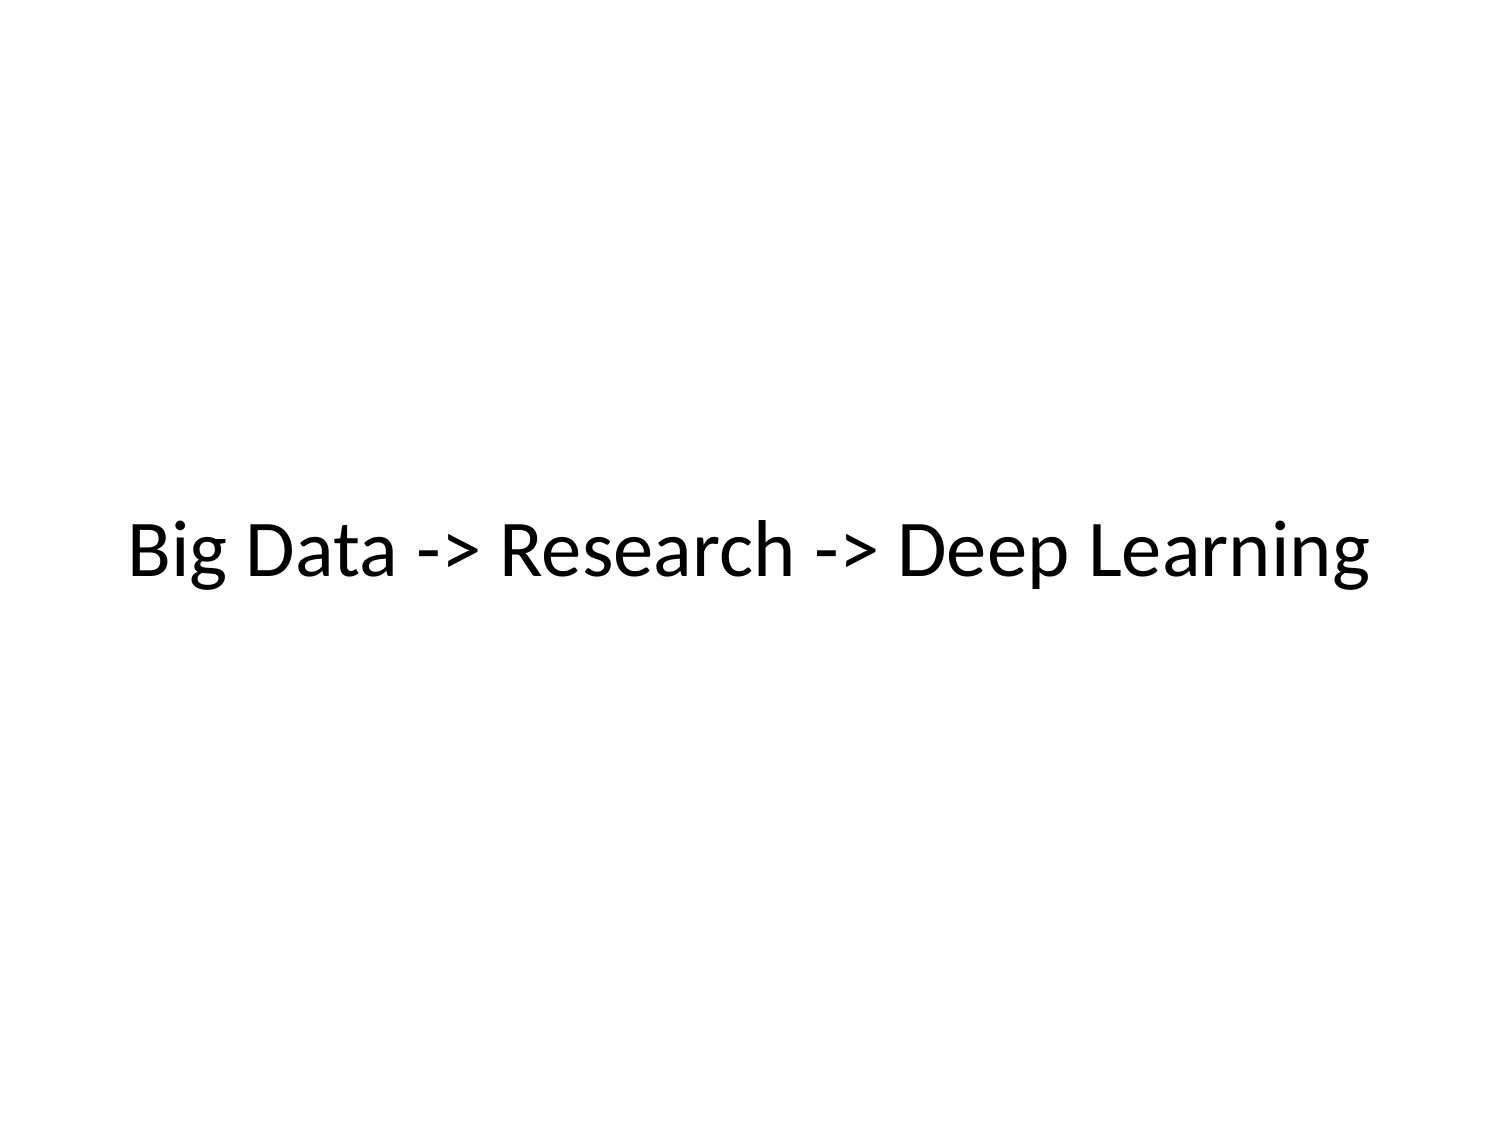

# Big Data -> Research -> Deep Learning